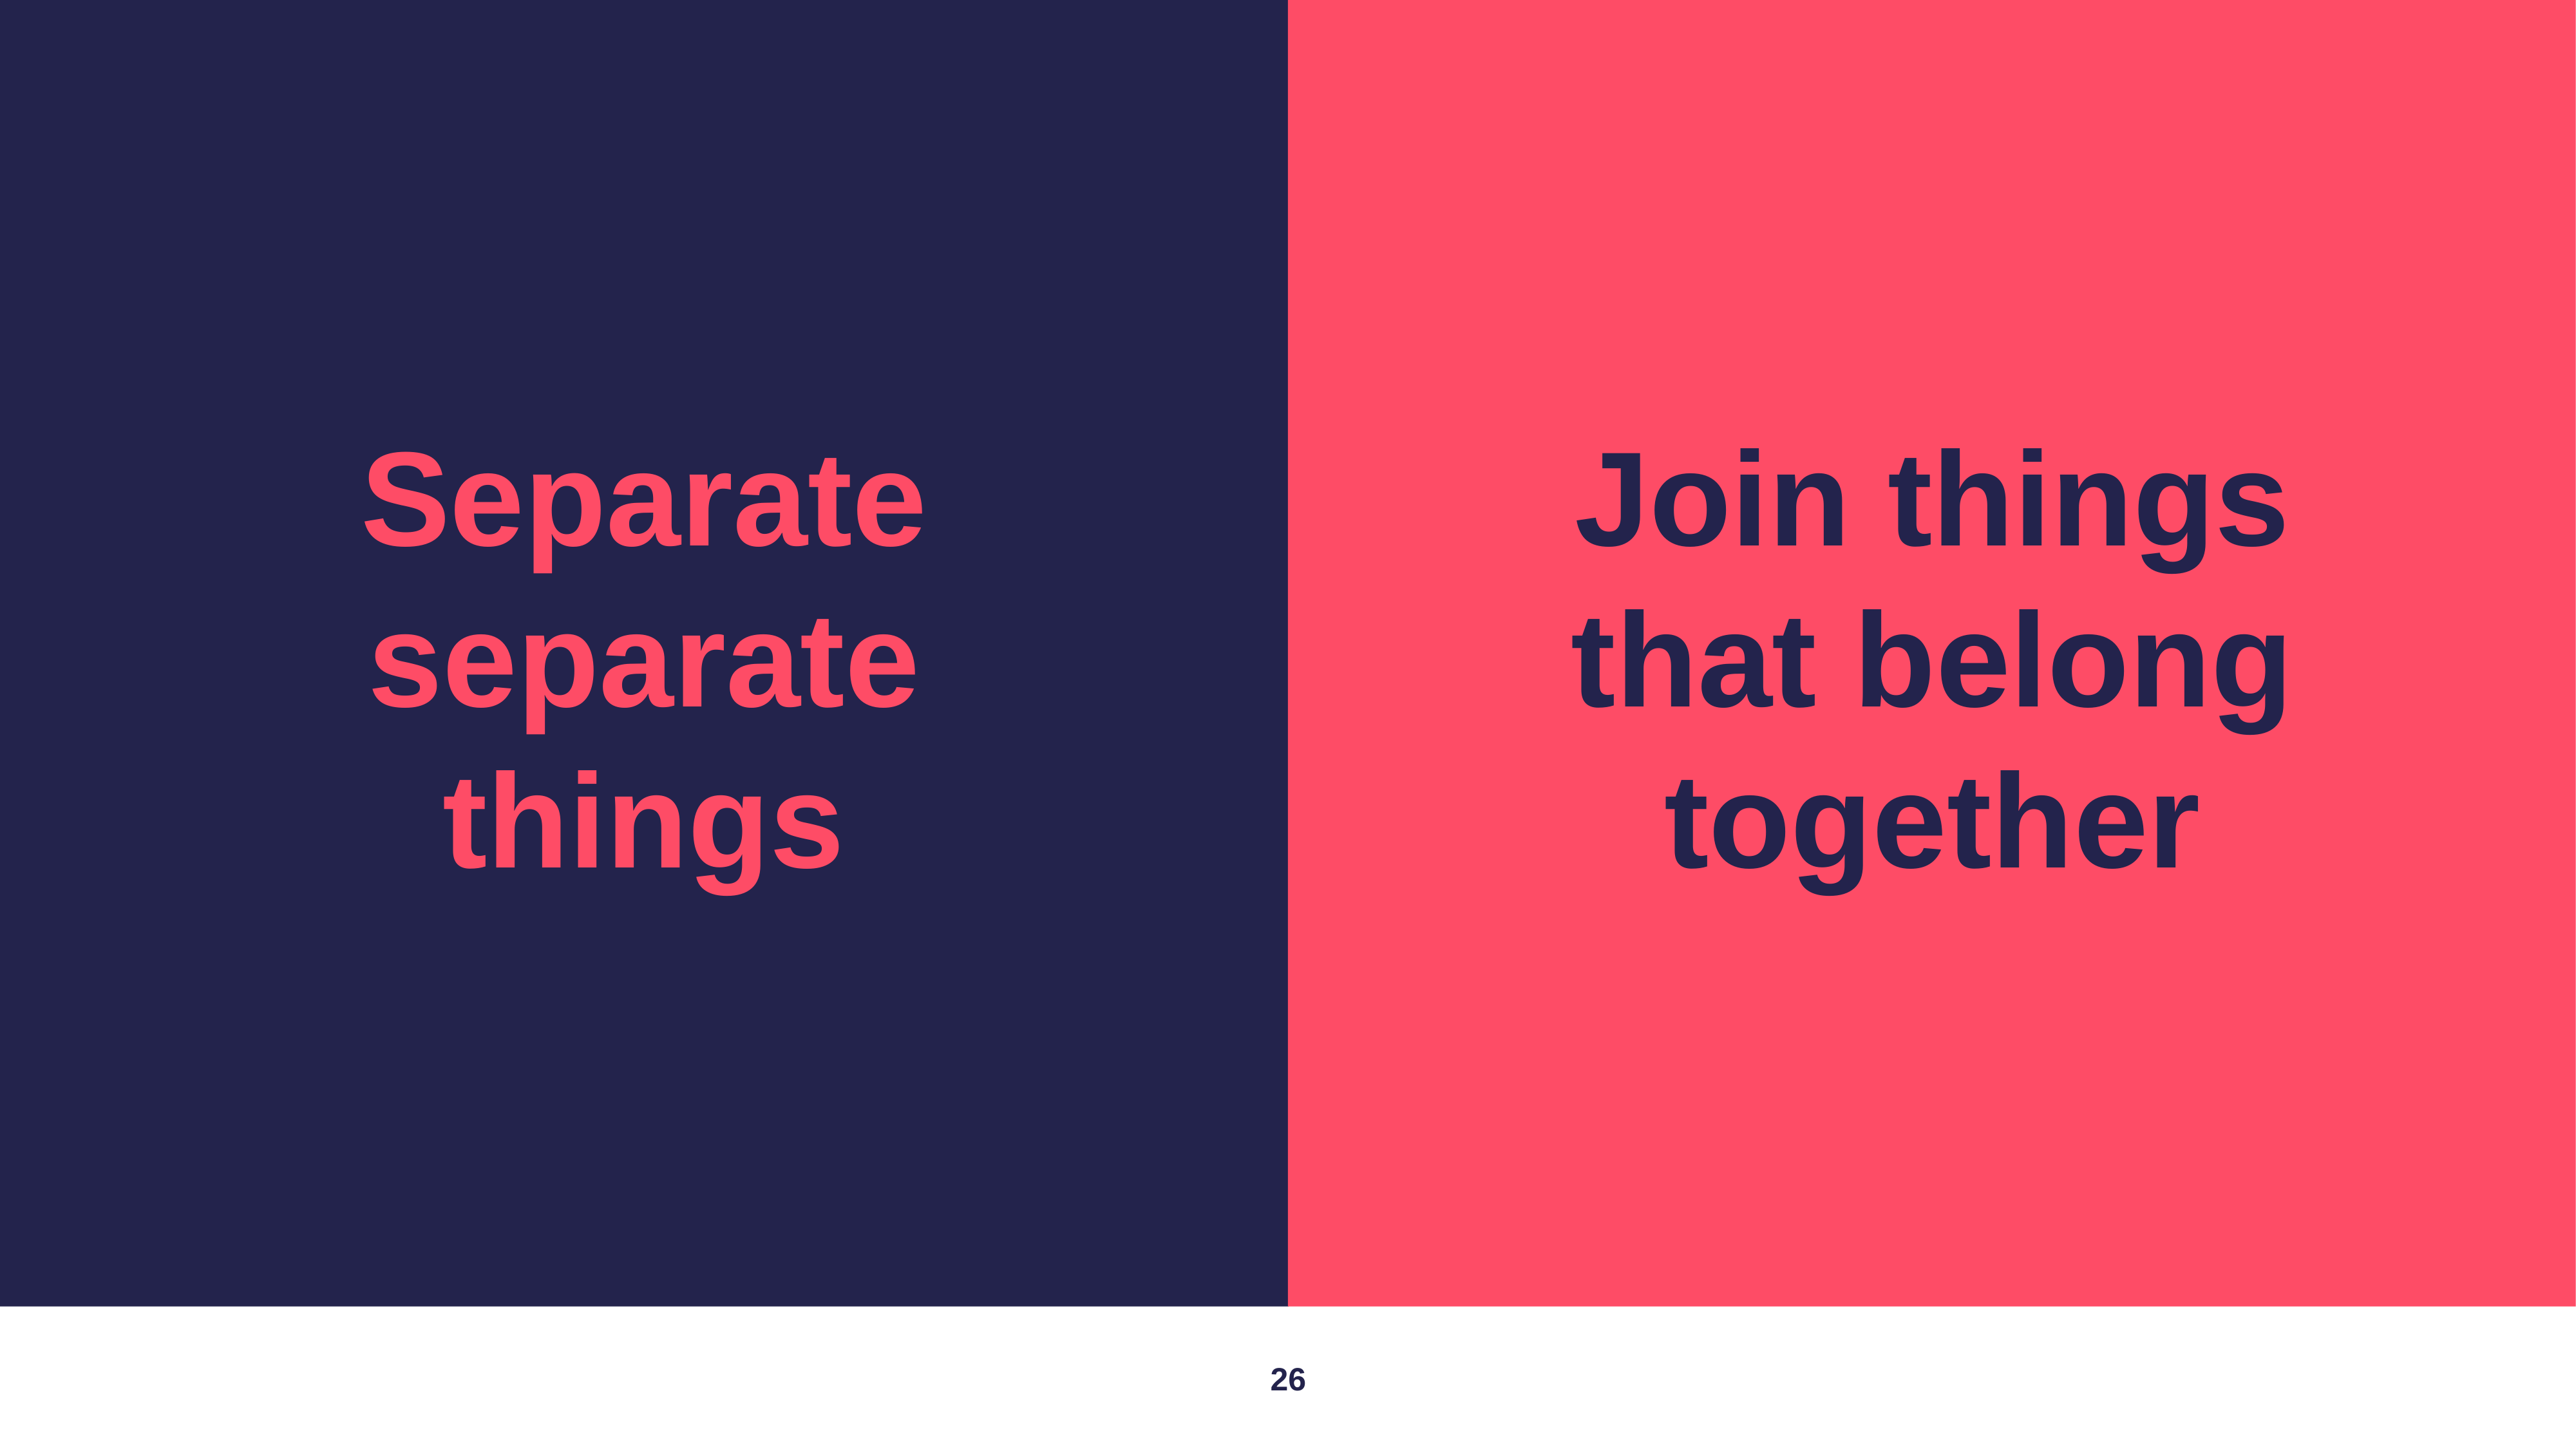

Separate
separate
things
Join things
that belong
together
26